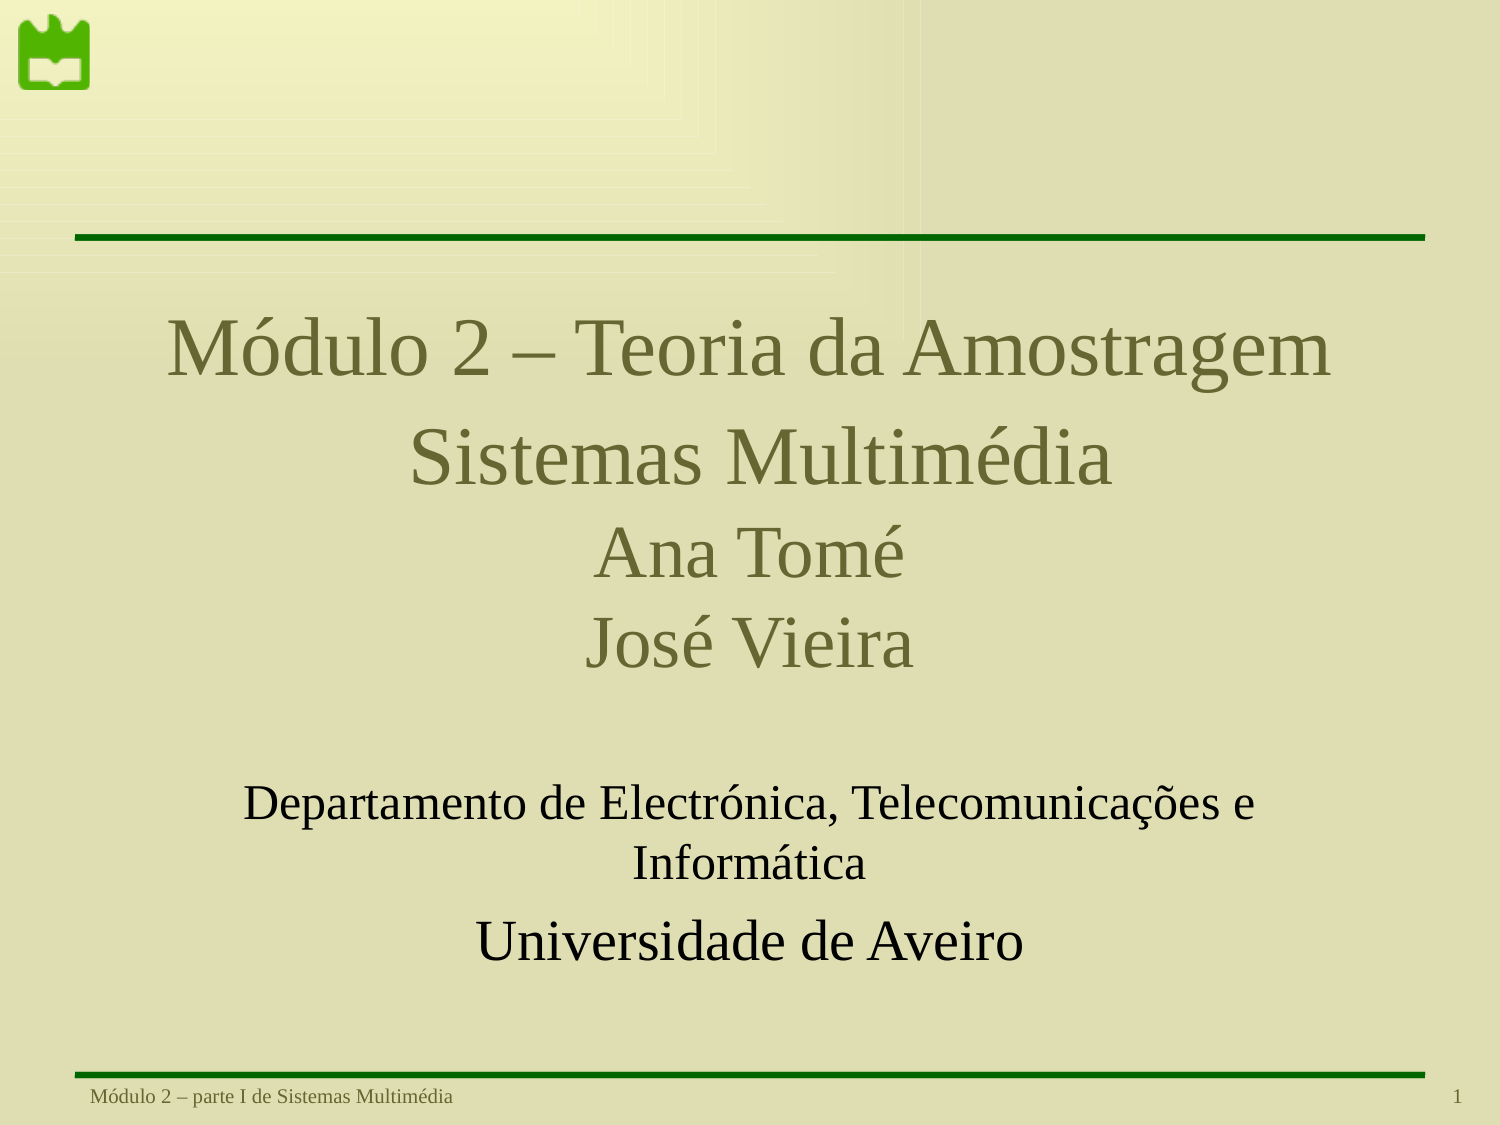

# Módulo 2 – Teoria da Amostragem Sistemas Multimédia Ana Tomé José Vieira
Departamento de Electrónica, Telecomunicações e Informática
Universidade de Aveiro